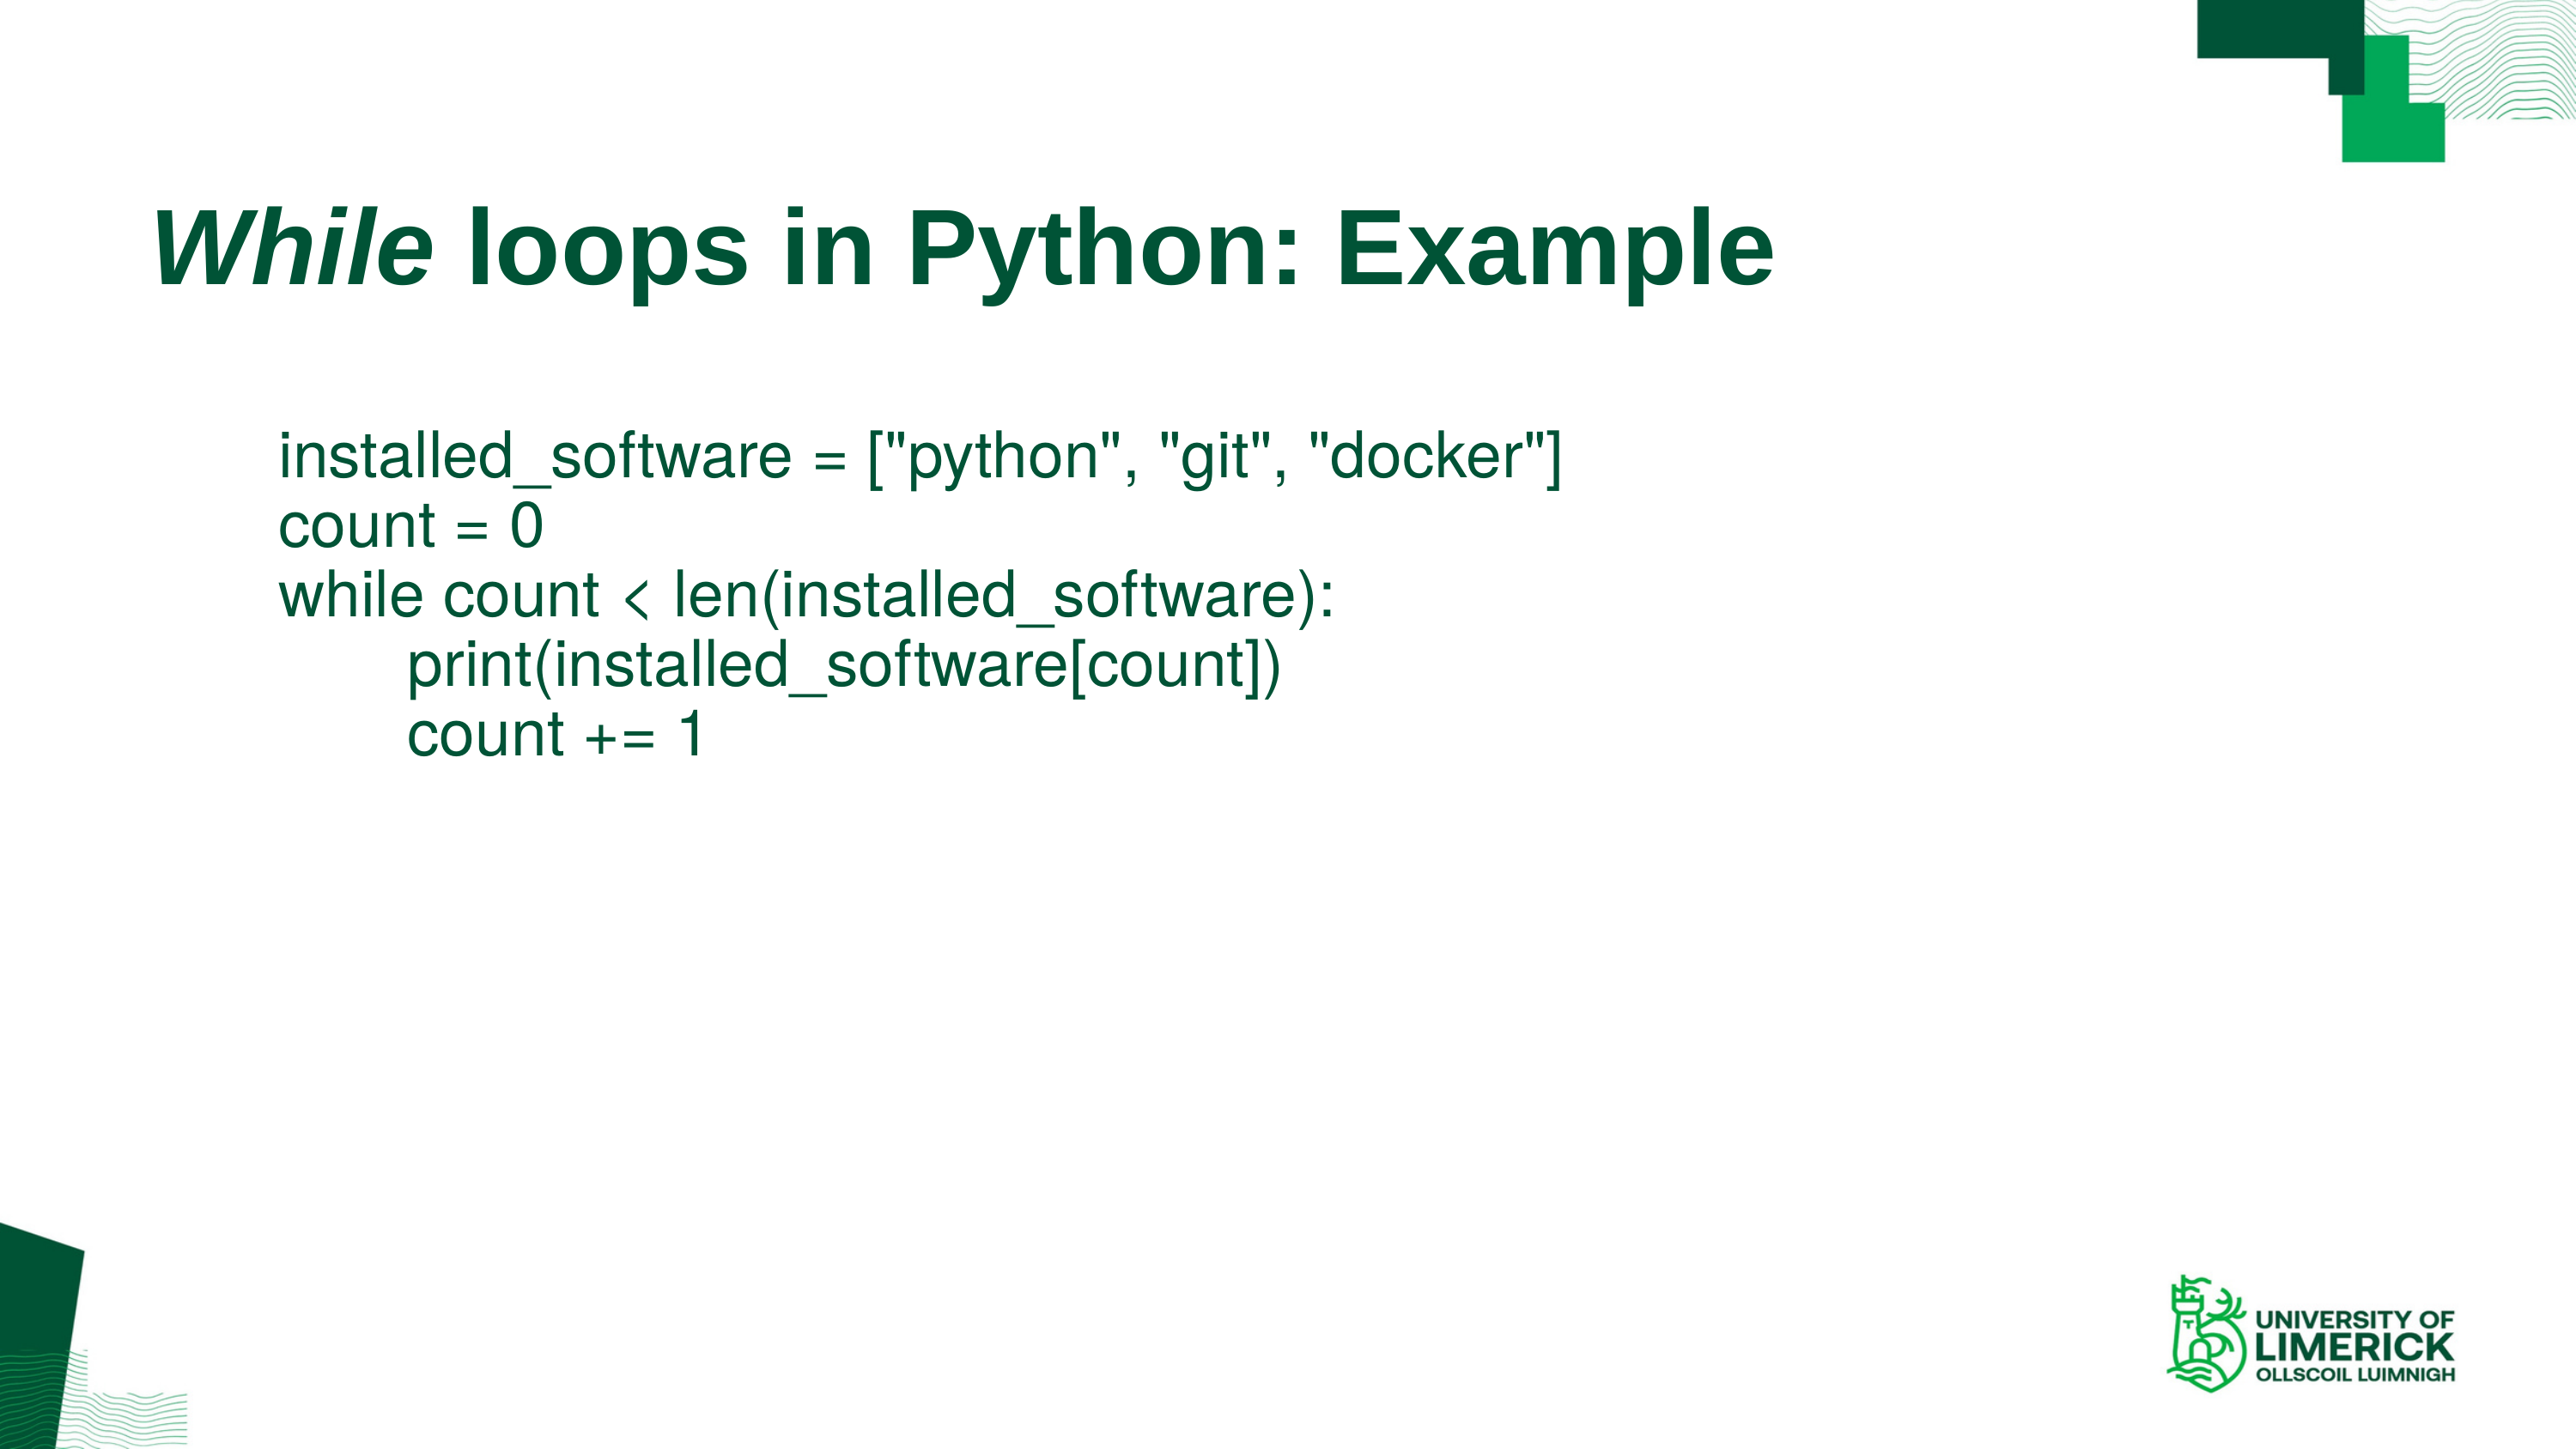

While loops in Python: Example

	installed_software = ["python", "git", "docker"]
	count = 0
	while count < len(installed_software):
		print(installed_software[count])
		count += 1